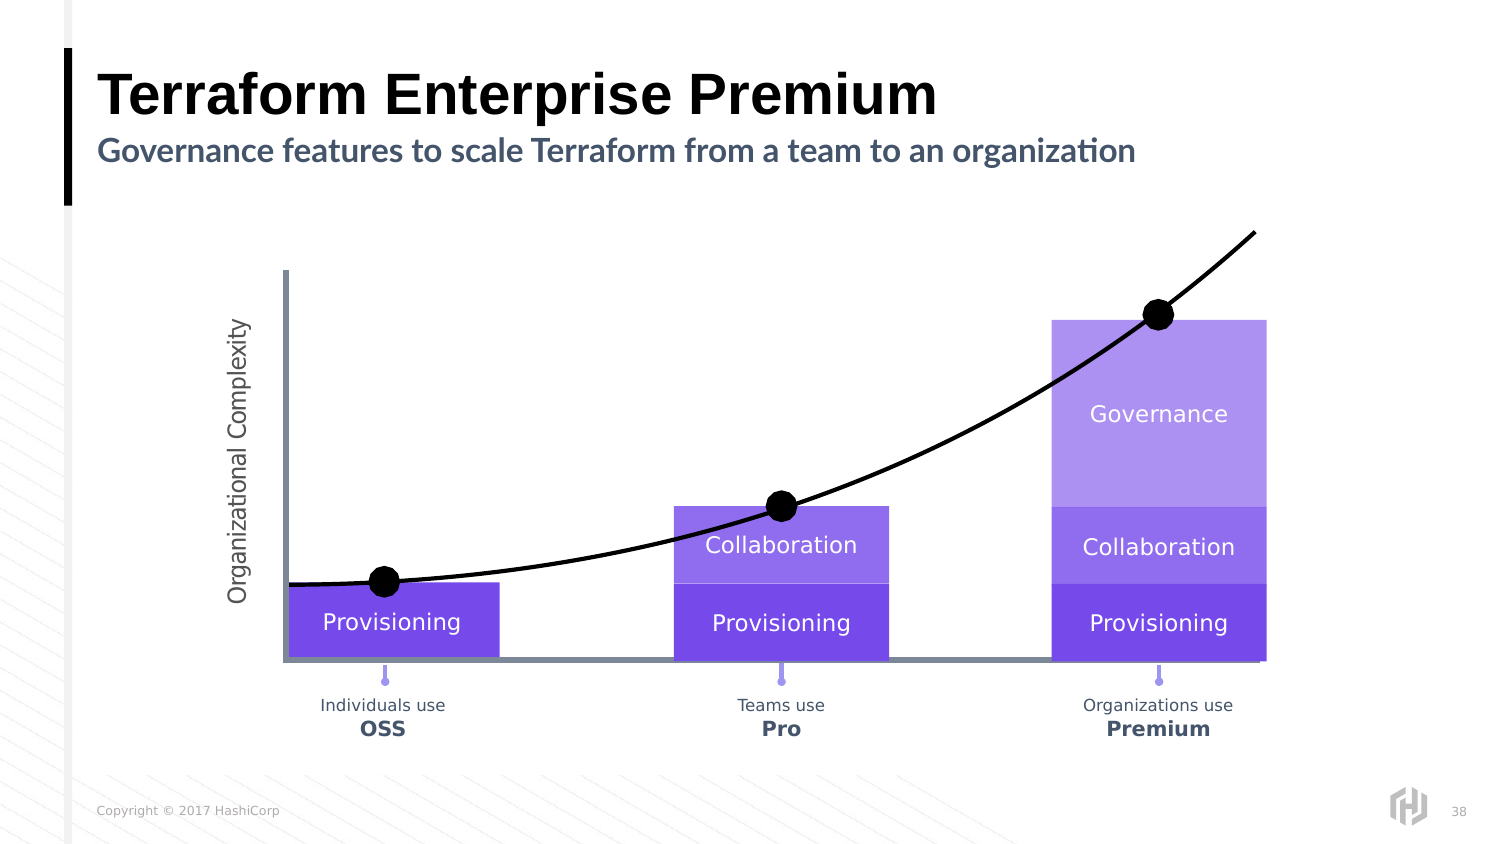

# Terraform Enterprise Premium
Governance features to scale Terraform from a team to an organization

Governance
Organizational Complexity

Collaboration
Collaboration

Provisioning
Provisioning
Provisioning
Individuals use
OSS
Teams use
Pro
Organizations use
Premium
38